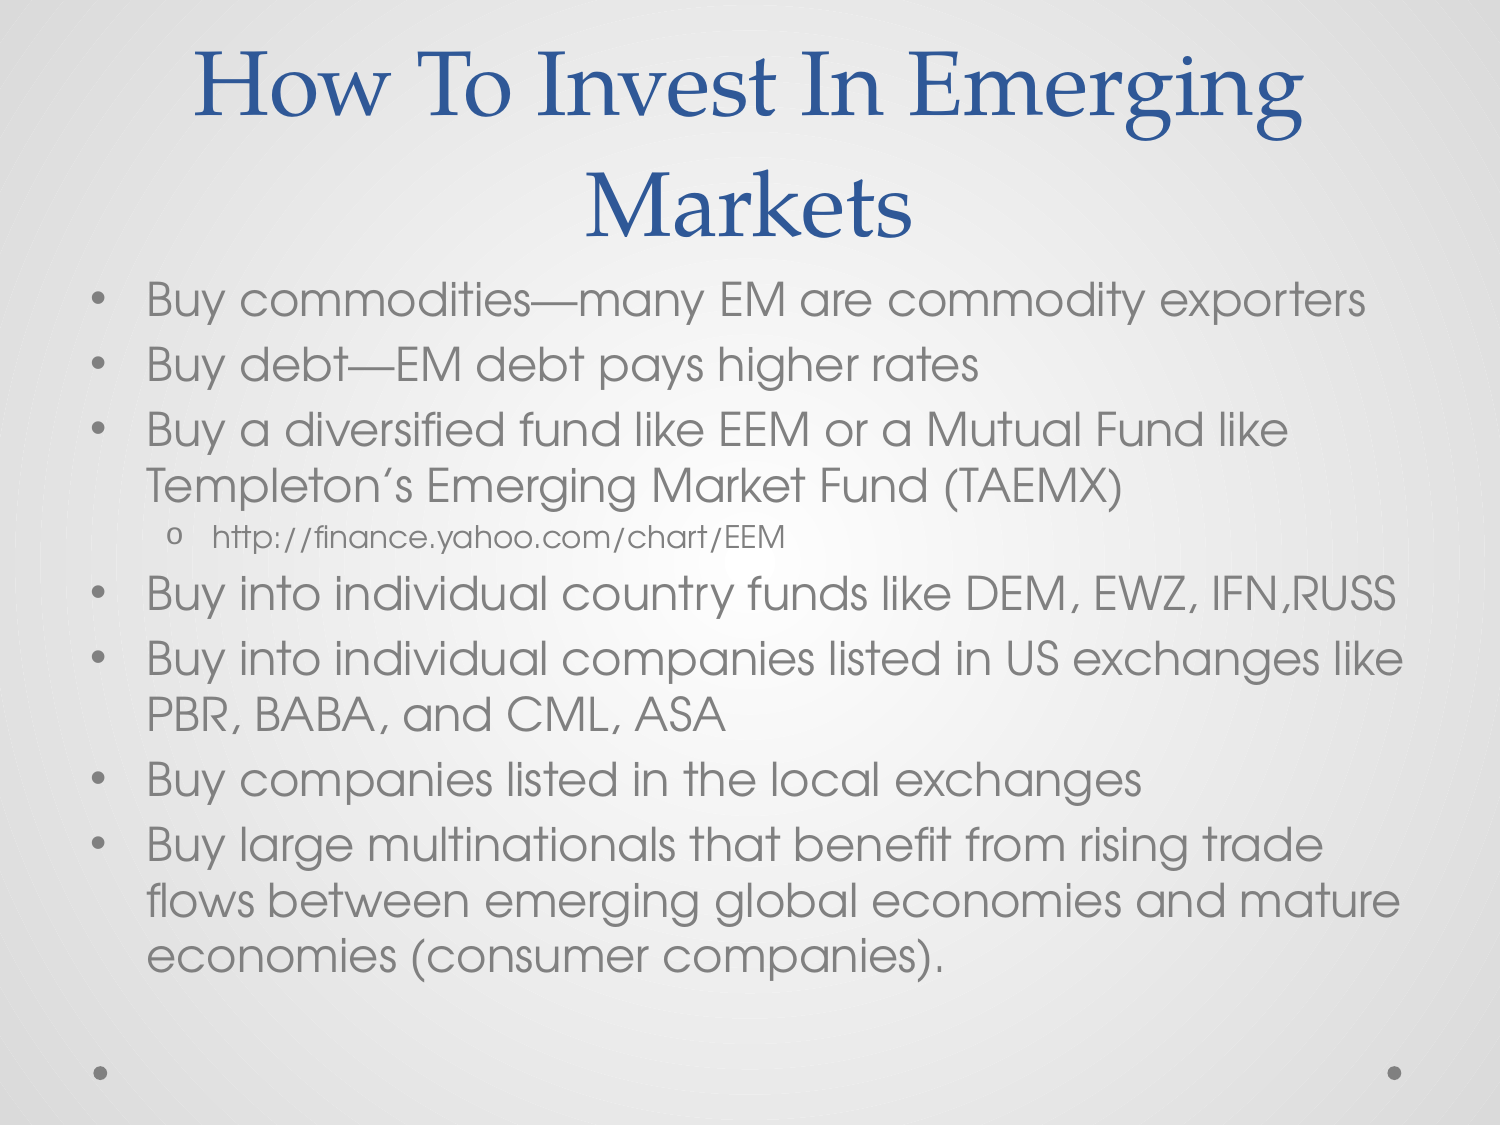

# How To Invest In Emerging Markets
Buy commodities—many EM are commodity exporters
Buy debt—EM debt pays higher rates
Buy a diversified fund like EEM or a Mutual Fund like Templeton’s Emerging Market Fund (TAEMX)
http://finance.yahoo.com/chart/EEM
Buy into individual country funds like DEM, EWZ, IFN,RUSS
Buy into individual companies listed in US exchanges like PBR, BABA, and CML, ASA
Buy companies listed in the local exchanges
Buy large multinationals that benefit from rising trade flows between emerging global economies and mature economies (consumer companies).